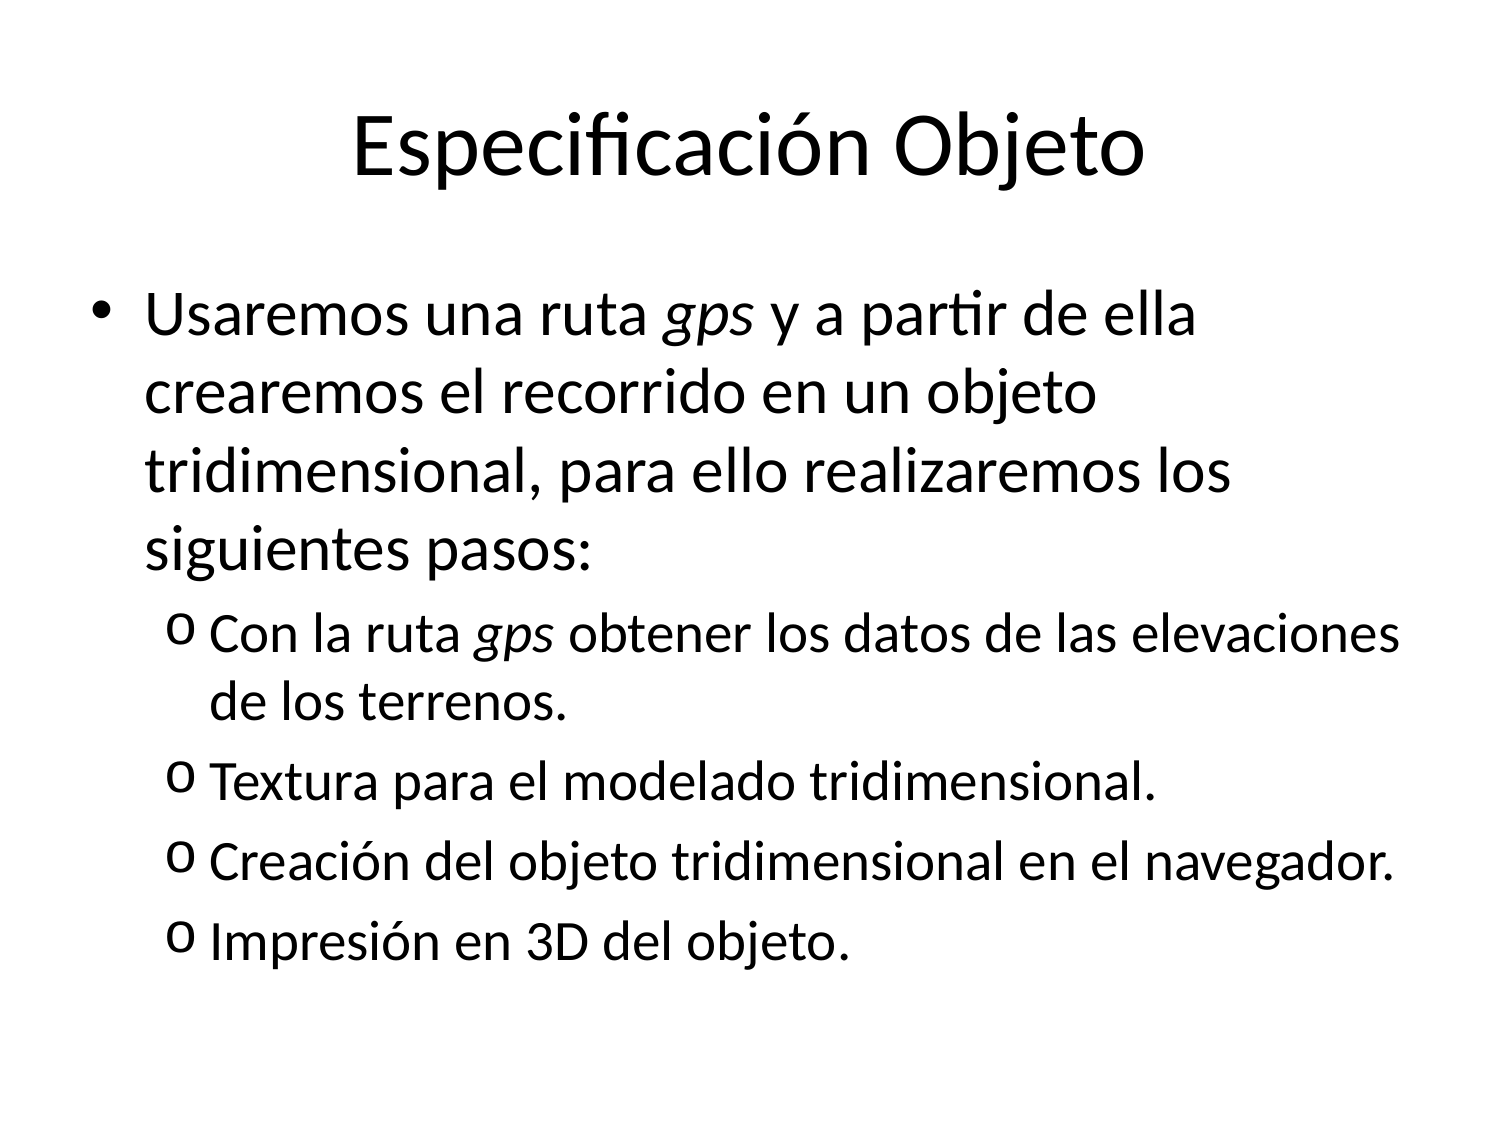

# Especificación Objeto
Usaremos una ruta gps y a partir de ella crearemos el recorrido en un objeto tridimensional, para ello realizaremos los siguientes pasos:
Con la ruta gps obtener los datos de las elevaciones de los terrenos.
Textura para el modelado tridimensional.
Creación del objeto tridimensional en el navegador.
Impresión en 3D del objeto.